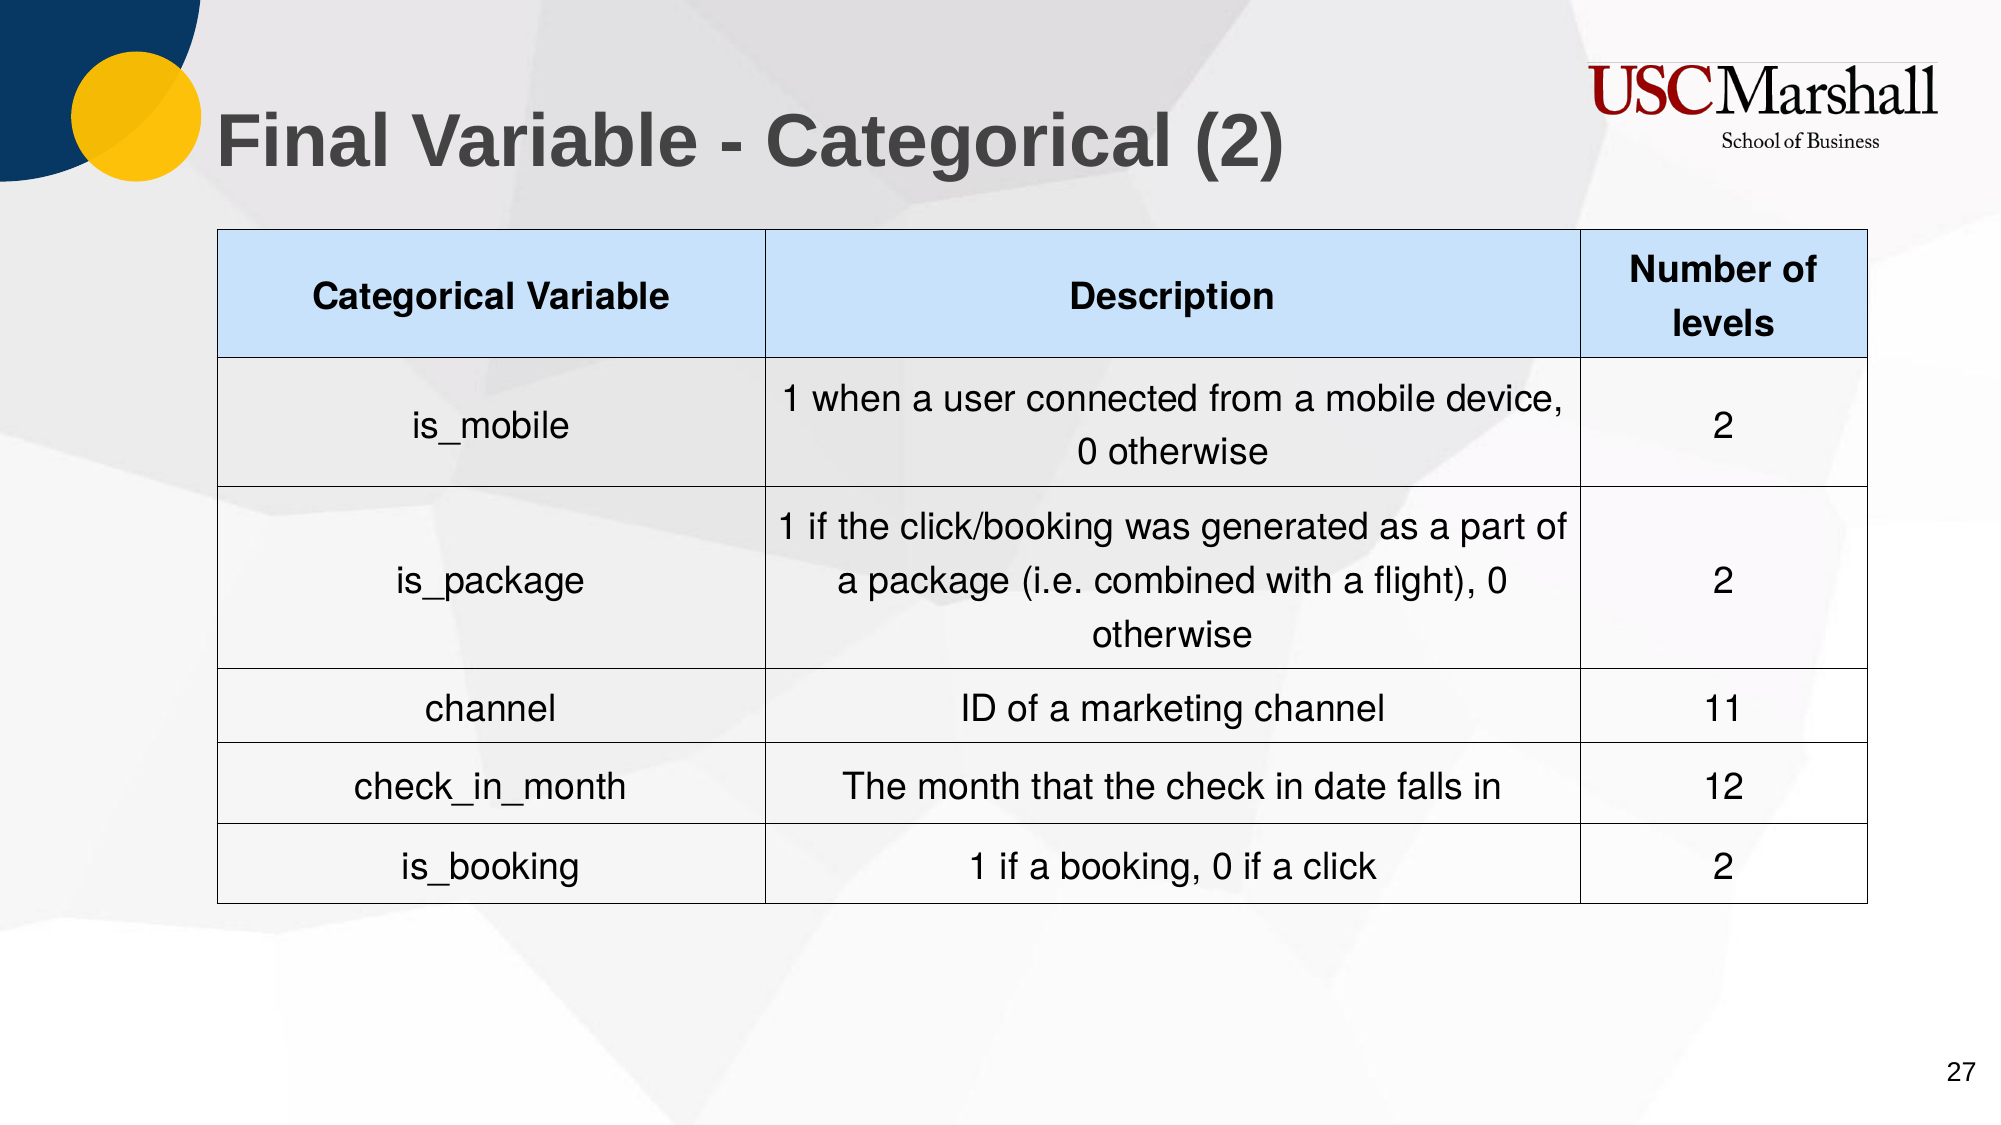

Final Variable - Categorical (2)
| Categorical Variable | Description | Number of levels |
| --- | --- | --- |
| is\_mobile | 1 when a user connected from a mobile device, 0 otherwise | 2 |
| is\_package | 1 if the click/booking was generated as a part of a package (i.e. combined with a flight), 0 otherwise | 2 |
| channel | ID of a marketing channel | 11 |
| check\_in\_month | The month that the check in date falls in | 12 |
| is\_booking | 1 if a booking, 0 if a click | 2 |
27